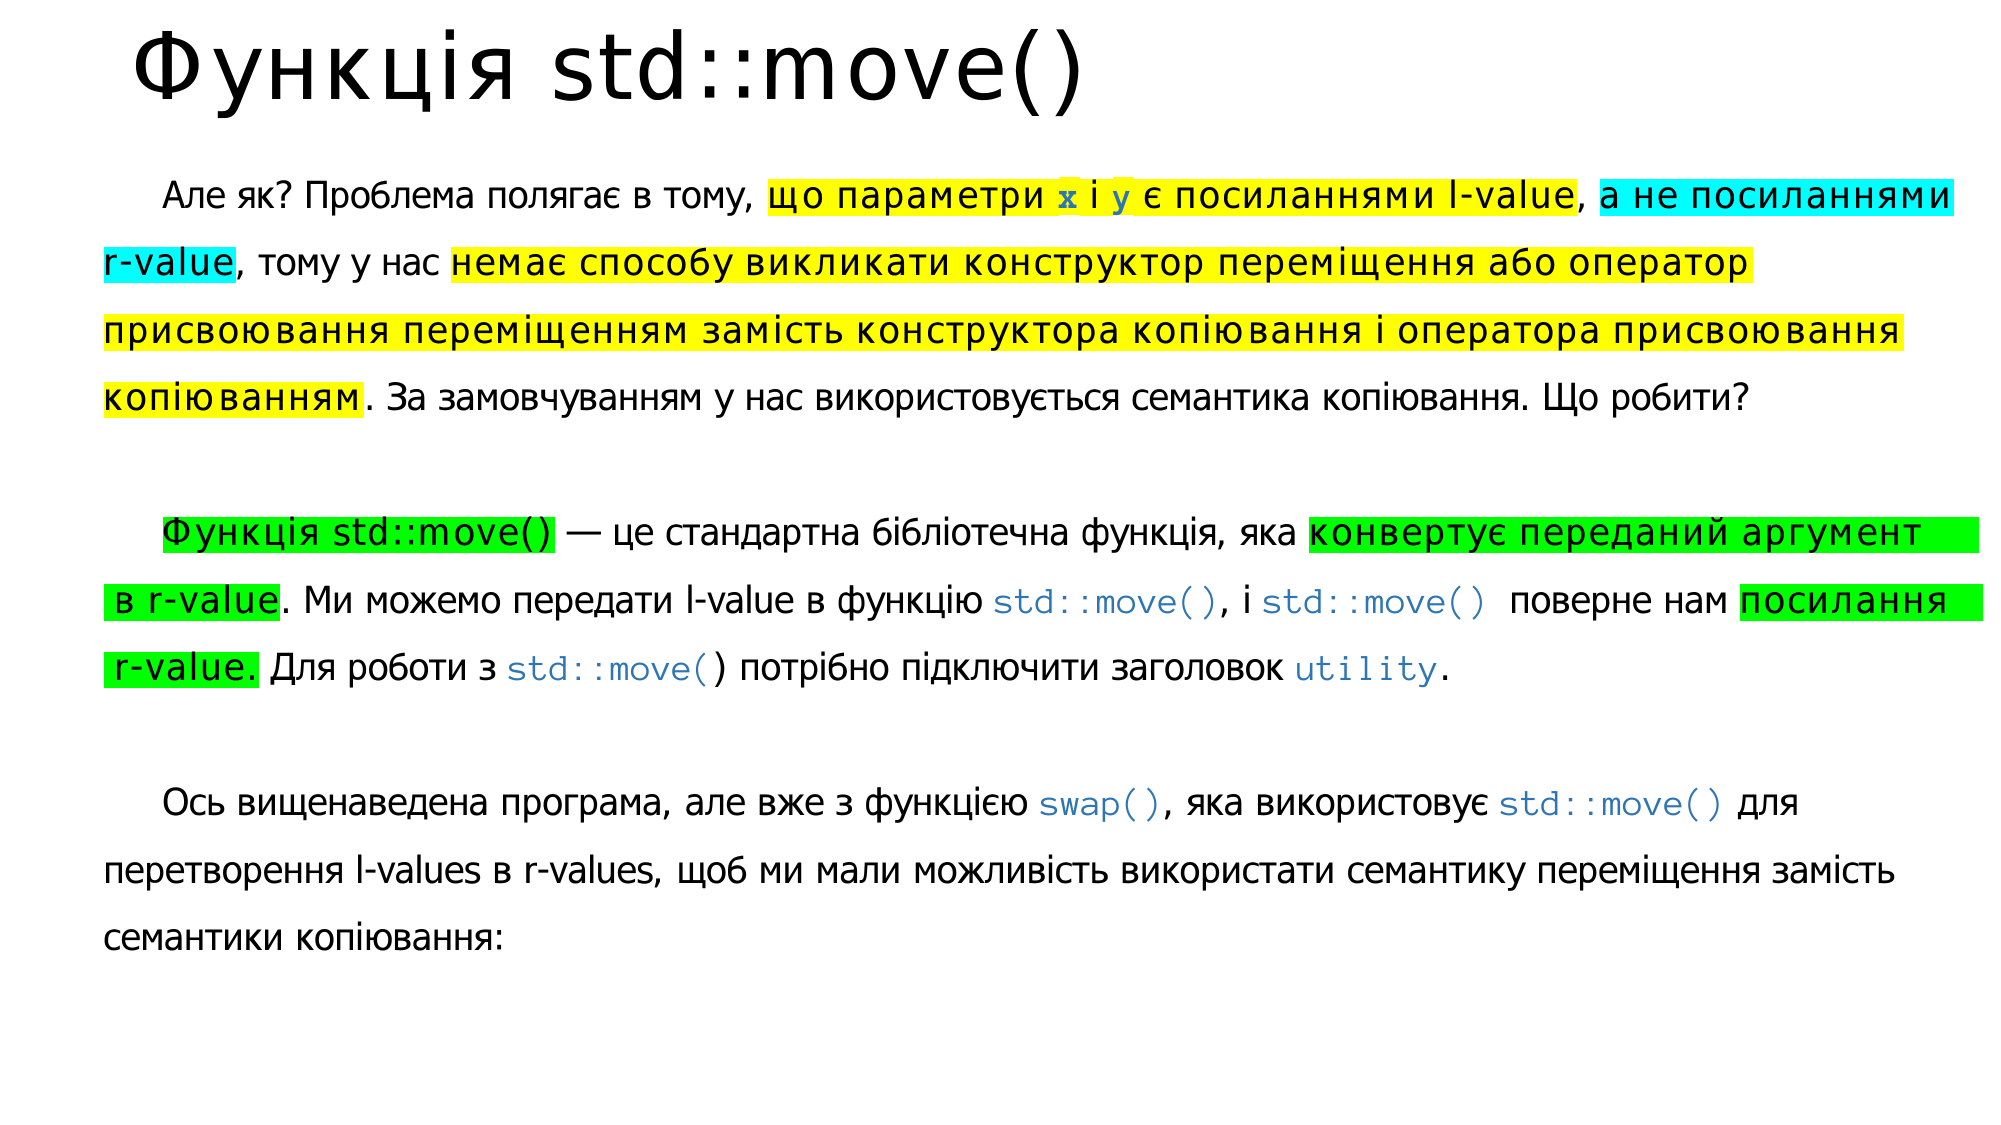

# Функція std::move()
Але як? Проблема полягає в тому, що параметри x і y є посиланнями l-value, а не посиланнями r-value, тому у нас немає способу викликати конструктор переміщення або оператор присвоювання переміщенням замість конструктора копіювання і оператора присвоювання копіюванням. За замовчуванням у нас використовується семантика копіювання. Що робити?

Функція std::move() — це стандартна бібліотечна функція, яка конвертує переданий аргумент       в r-value. Ми можемо передати l-value в функцію std::move(), і std::move() поверне нам посилання     r-value. Для роботи з std::move() потрібно підключити заголовок utility.

Ось вищенаведена програма, але вже з функцією swap(), яка використовує std::move() для перетворення l-values в r-values, щоб ми мали можливість використати семантику переміщення замість семантики копіювання: